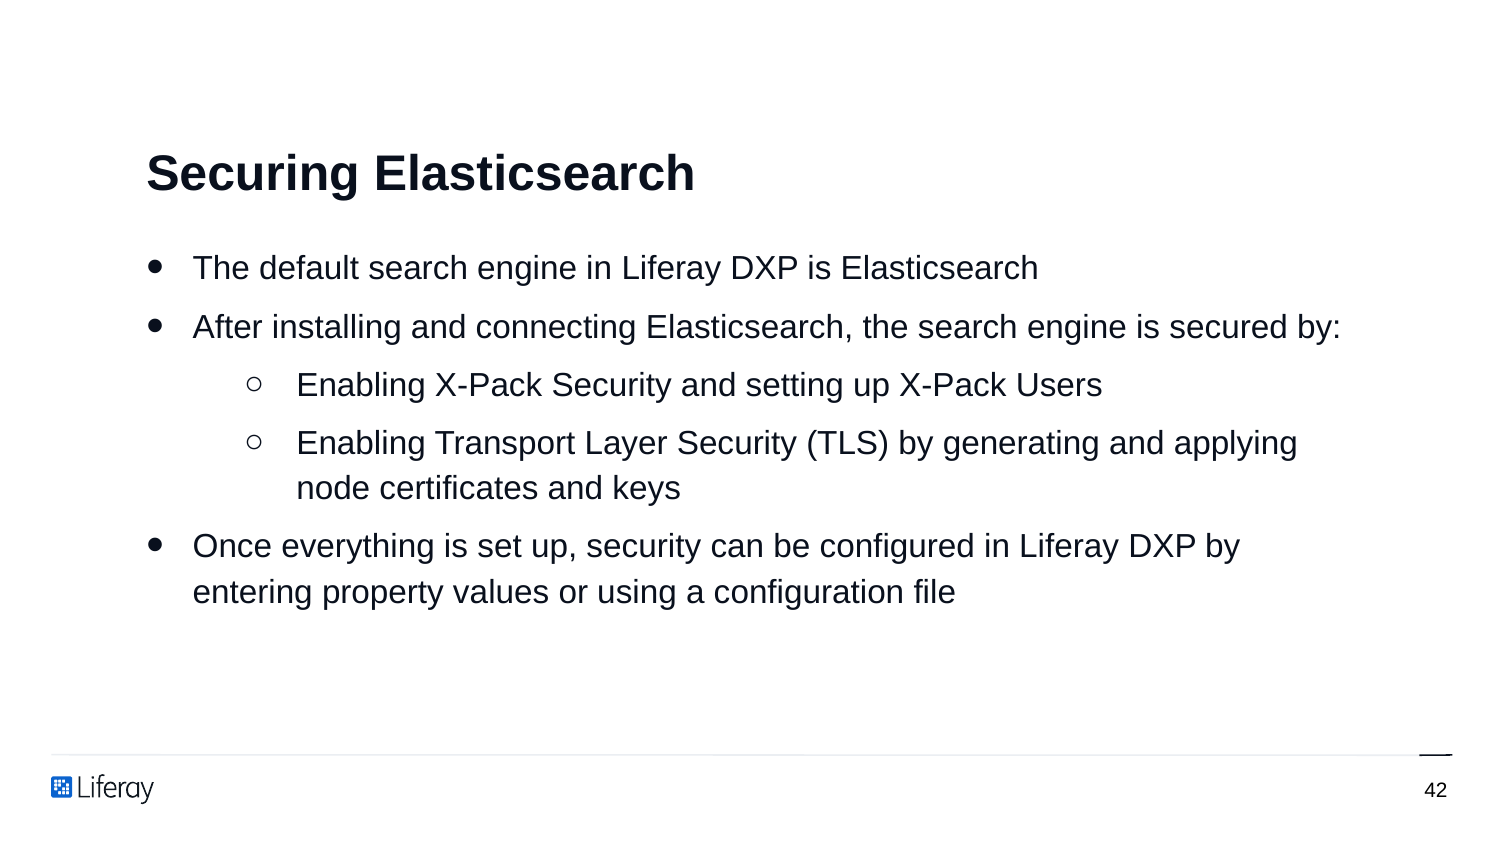

# Securing Elasticsearch
The default search engine in Liferay DXP is Elasticsearch
After installing and connecting Elasticsearch, the search engine is secured by:
Enabling X-Pack Security and setting up X-Pack Users
Enabling Transport Layer Security (TLS) by generating and applying node certificates and keys
Once everything is set up, security can be configured in Liferay DXP by entering property values or using a configuration file